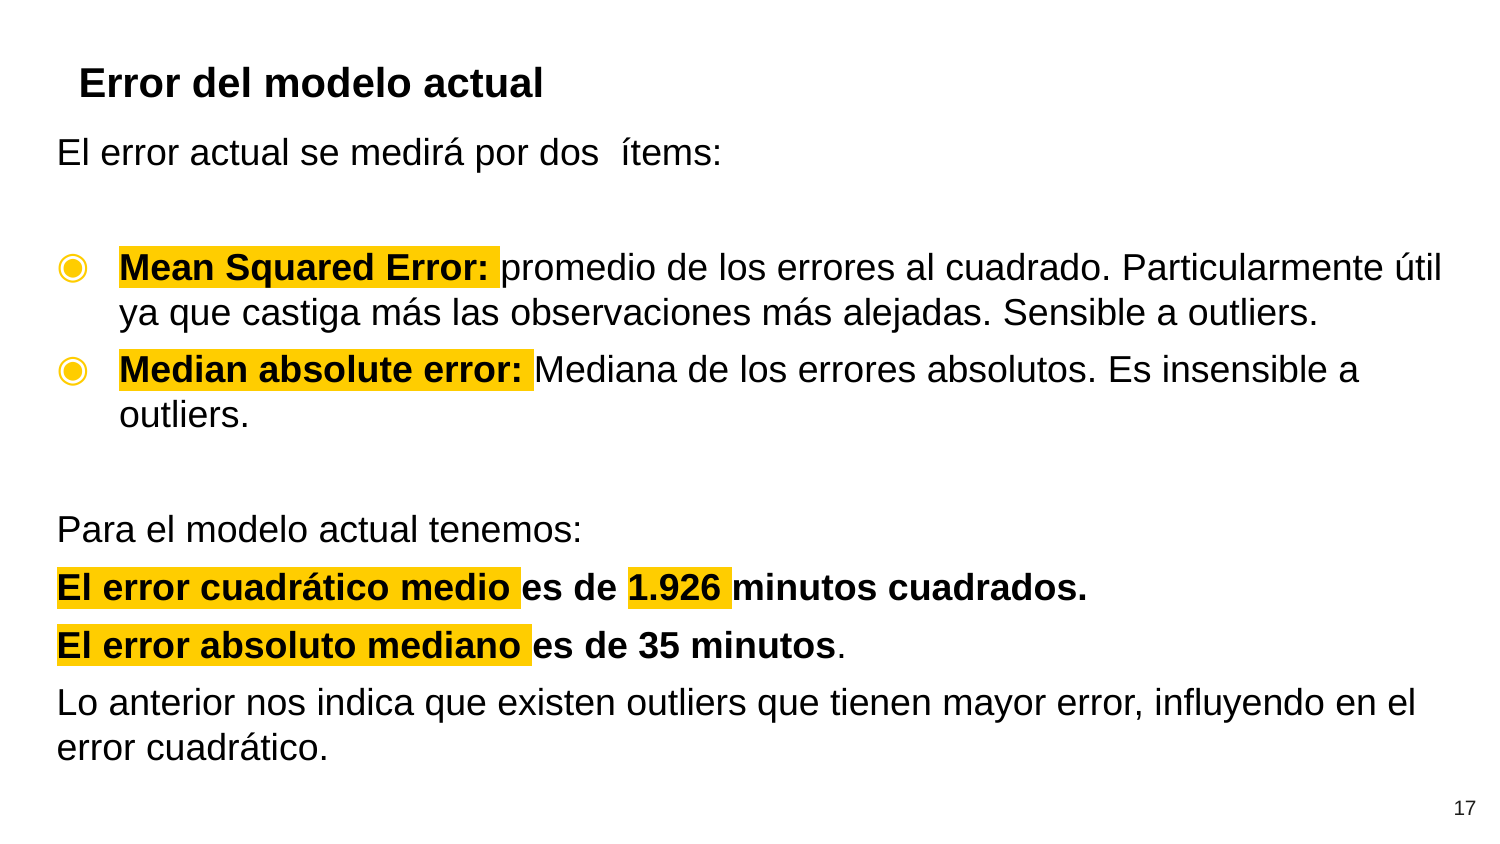

Error del modelo actual
El error actual se medirá por dos  ítems:

Mean Squared Error: promedio de los errores al cuadrado. Particularmente útil ya que castiga más las observaciones más alejadas. Sensible a outliers.
Median absolute error: Mediana de los errores absolutos. Es insensible a outliers.

Para el modelo actual tenemos:
El error cuadrático medio es de 1.926 minutos cuadrados.
El error absoluto mediano es de 35 minutos.
Lo anterior nos indica que existen outliers que tienen mayor error, influyendo en el error cuadrático.
17